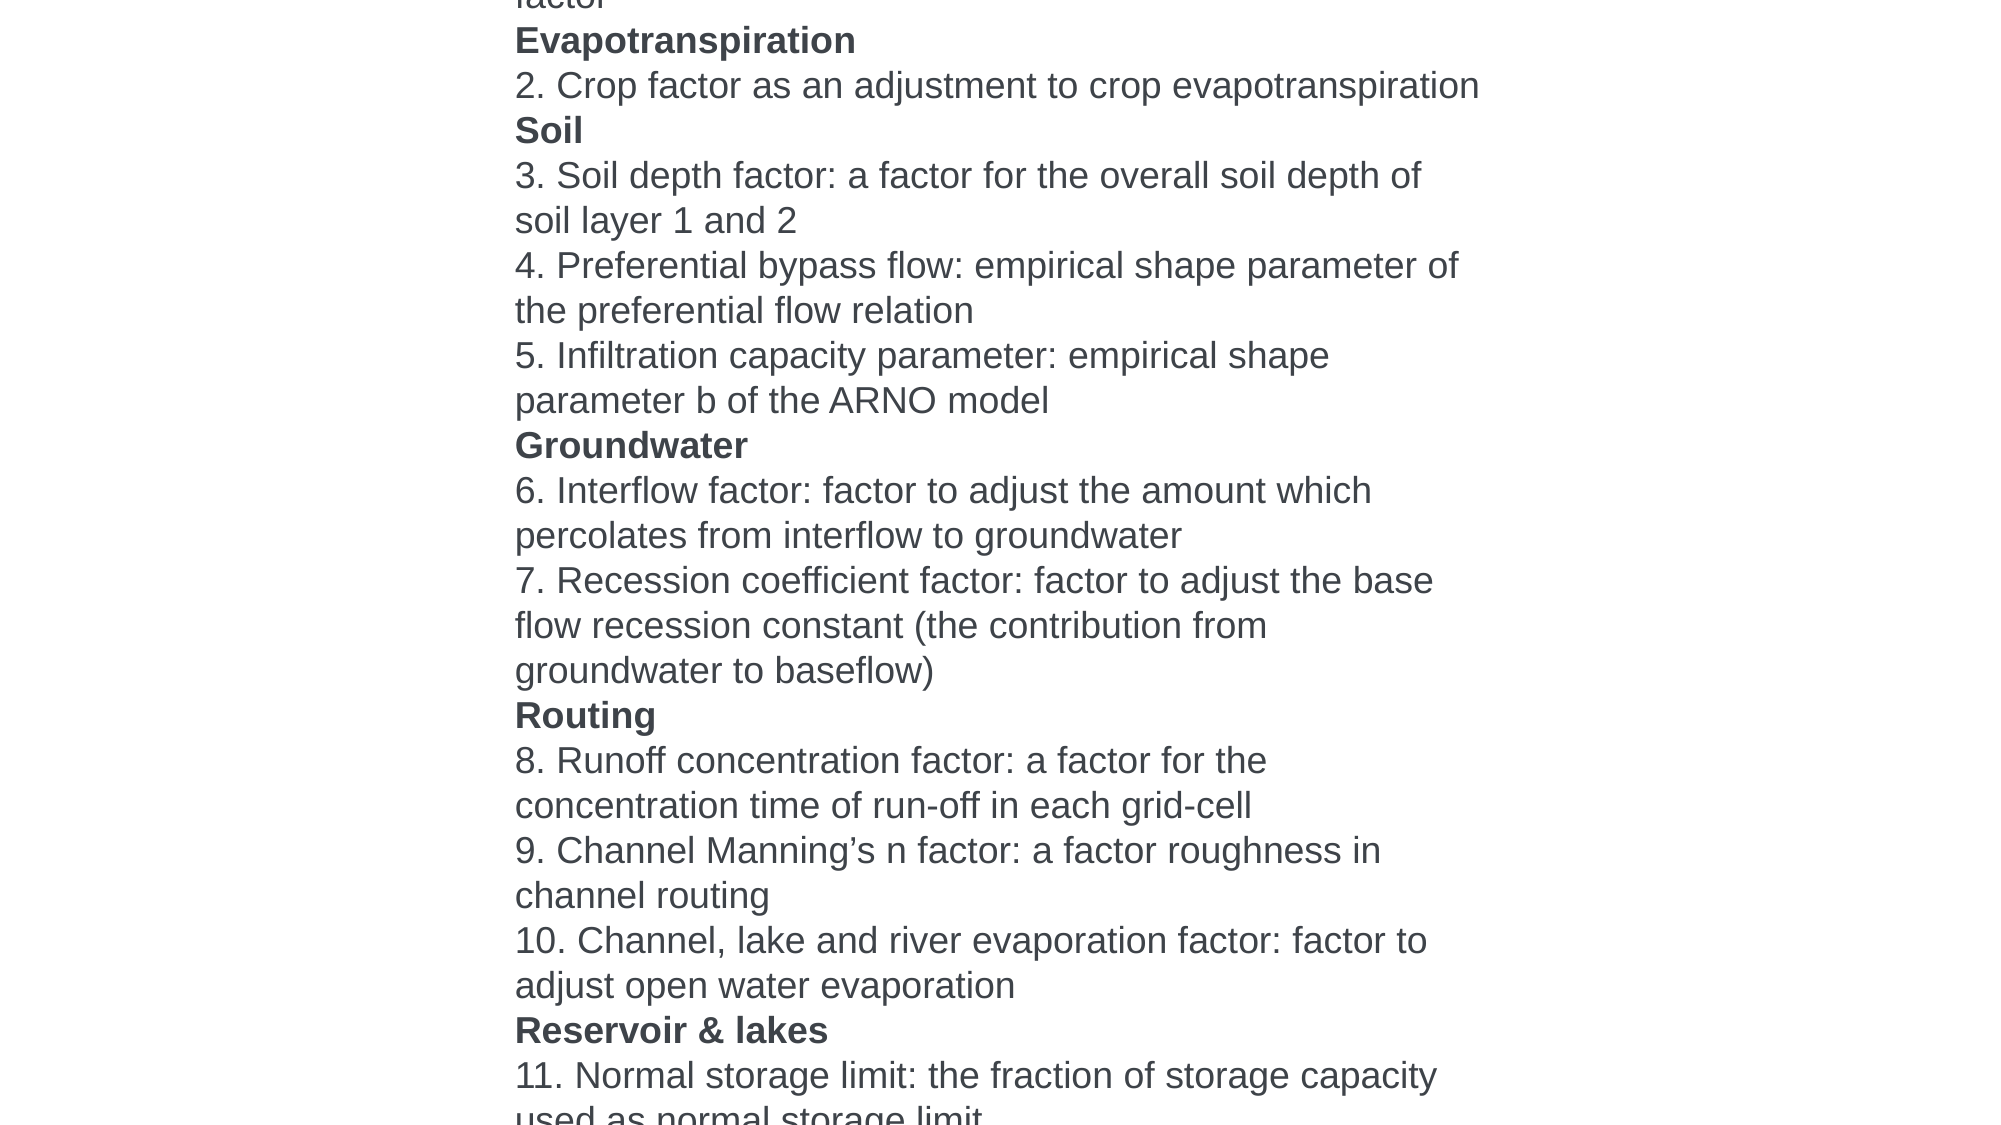

Snow
1. Snowmelt coefficient in [m/C deg/day] as a degree-day factor
Evapotranspiration
2. Crop factor as an adjustment to crop evapotranspiration
Soil
3. Soil depth factor: a factor for the overall soil depth of soil layer 1 and 2
4. Preferential bypass flow: empirical shape parameter of the preferential flow relation
5. Infiltration capacity parameter: empirical shape parameter b of the ARNO model
Groundwater
6. Interflow factor: factor to adjust the amount which percolates from interflow to groundwater
7. Recession coefficient factor: factor to adjust the base flow recession constant (the contribution from groundwater to baseflow)
Routing
8. Runoff concentration factor: a factor for the concentration time of run-off in each grid-cell
9. Channel Manning’s n factor: a factor roughness in channel routing
10. Channel, lake and river evaporation factor: factor to adjust open water evaporation
Reservoir & lakes
11. Normal storage limit: the fraction of storage capacity used as normal storage limit
12. Lake A factor : factor to channel width and weir coefficient as a part of the Poleni weir equation
#